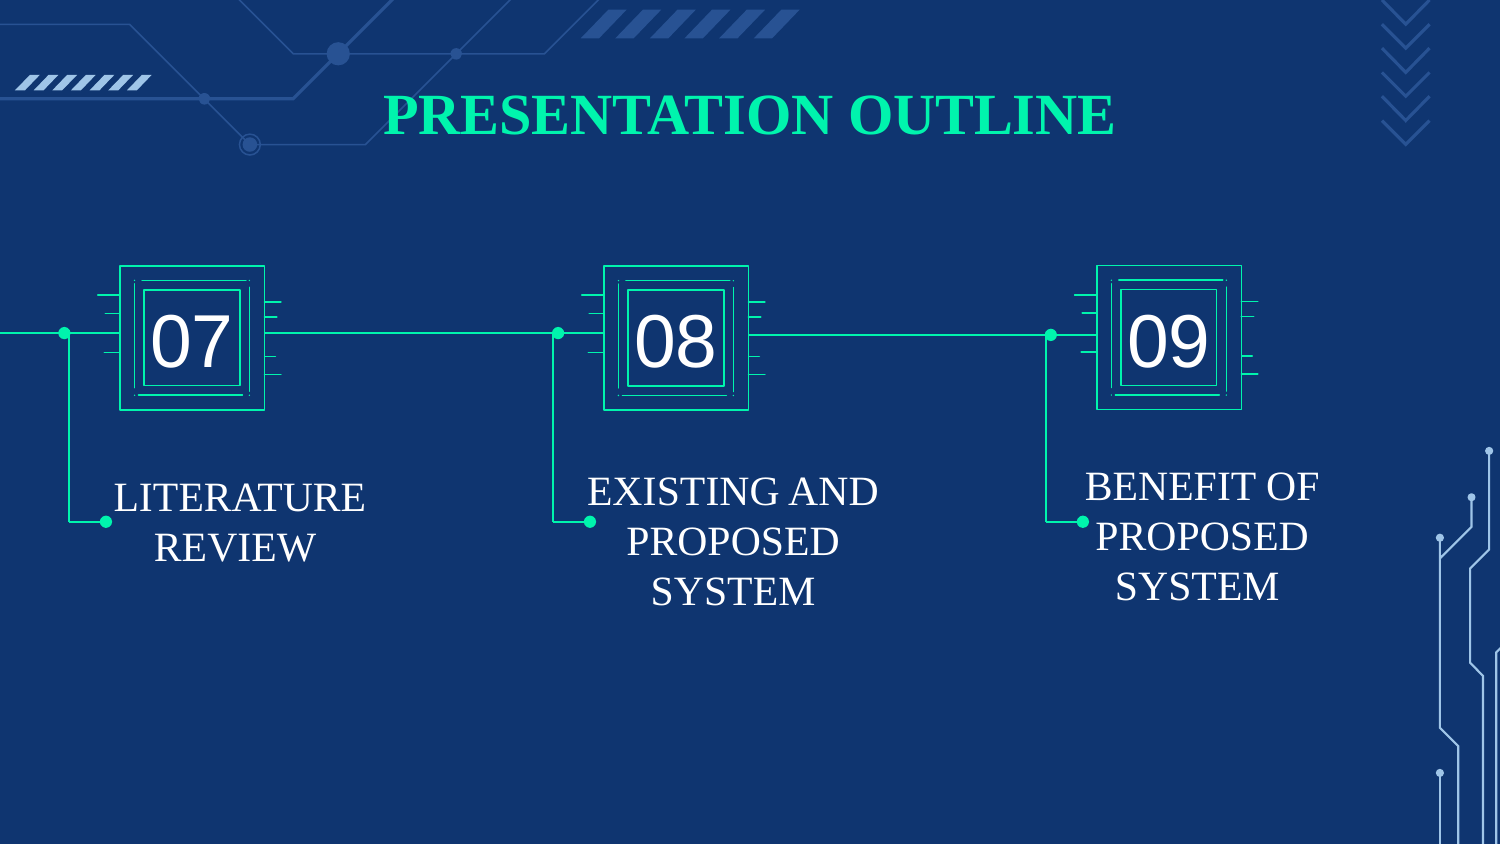

# PRESENTATION OUTLINE
07
08
09
LITERATURE REVIEW
BENEFIT OF PROPOSED SYSTEM
EXISTING AND PROPOSED SYSTEM